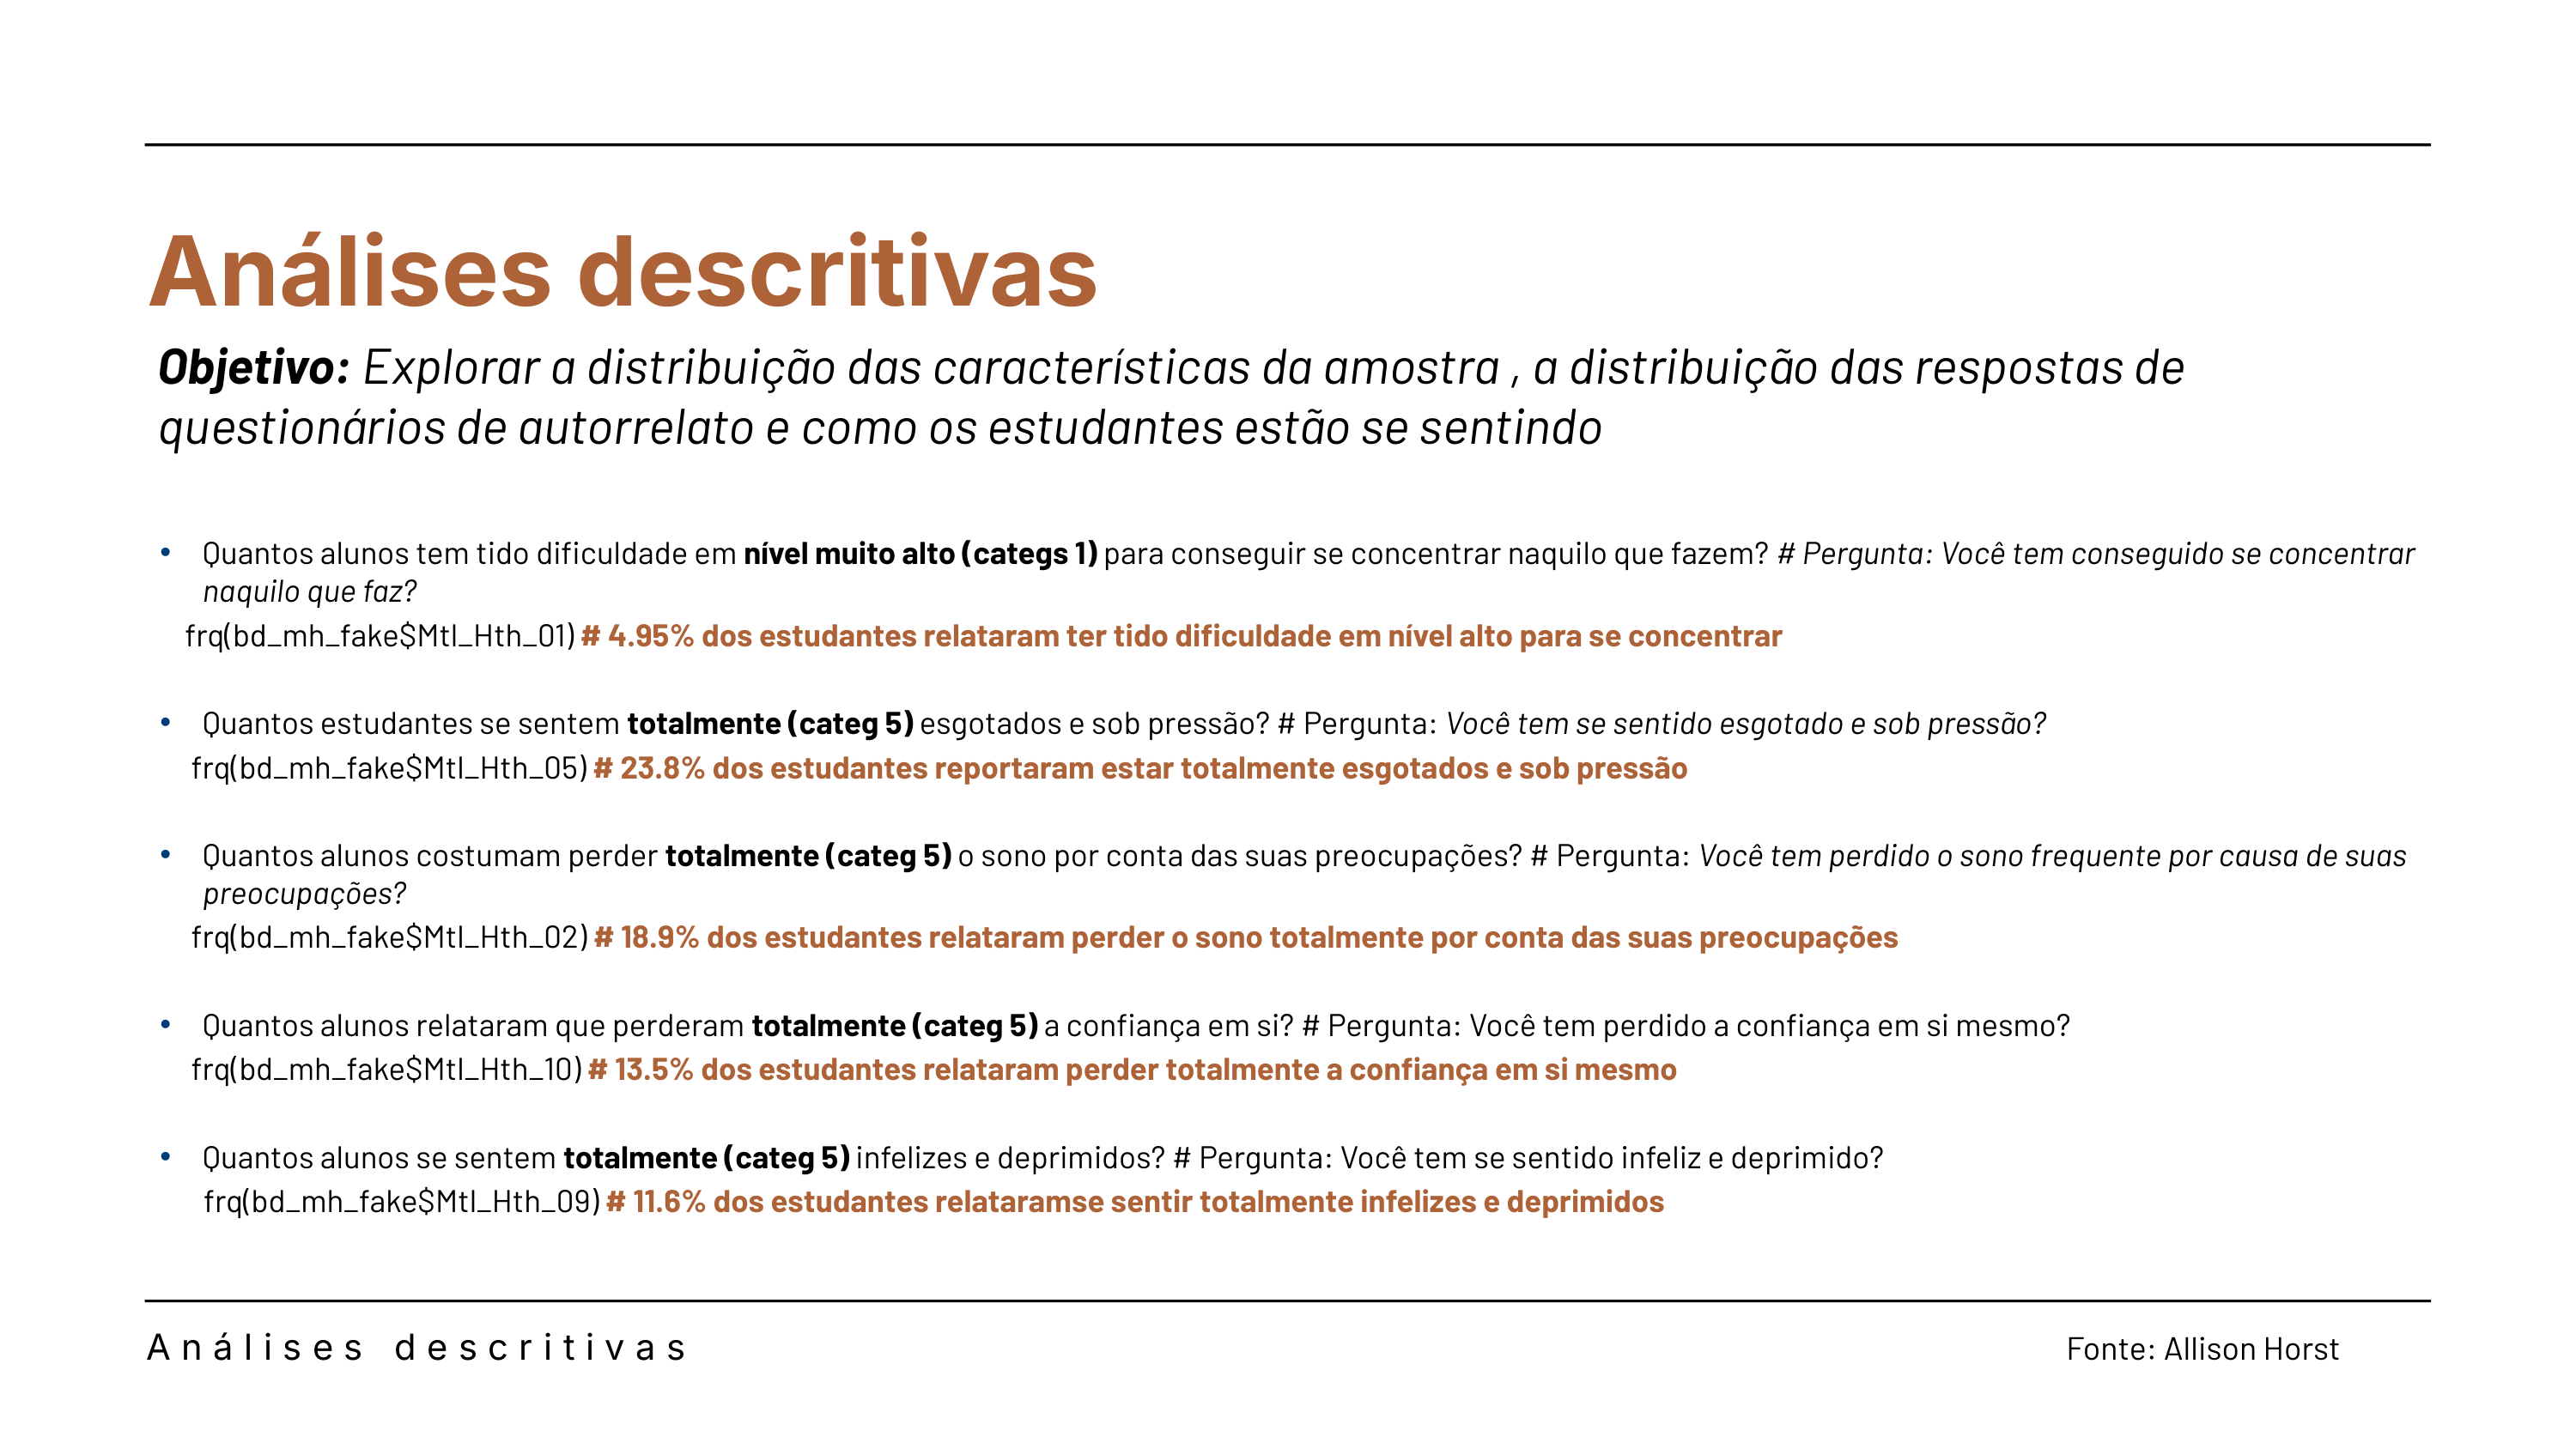

Análises descritivas
Objetivo: Explorar a distribuição das características da amostra , a distribuição das respostas de questionários de autorrelato e como os estudantes estão se sentindo
Quantos alunos tem tido dificuldade em nível muito alto (categs 1) para conseguir se concentrar naquilo que fazem? # Pergunta: Você tem conseguido se concentrar naquilo que faz?
    frq(bd_mh_fake$Mtl_Hth_01) # 4.95% dos estudantes relataram ter tido dificuldade em nível alto para se concentrar

Quantos estudantes se sentem totalmente (categ 5) esgotados e sob pressão? # Pergunta: Você tem se sentido esgotado e sob pressão?
     frq(bd_mh_fake$Mtl_Hth_05) # 23.8% dos estudantes reportaram estar totalmente esgotados e sob pressão

Quantos alunos costumam perder totalmente (categ 5) o sono por conta das suas preocupações? # Pergunta: Você tem perdido o sono frequente por causa de suas preocupações?
     frq(bd_mh_fake$Mtl_Hth_02) # 18.9% dos estudantes relataram perder o sono totalmente por conta das suas preocupações

Quantos alunos relataram que perderam totalmente (categ 5) a confiança em si? # Pergunta: Você tem perdido a confiança em si mesmo?
     frq(bd_mh_fake$Mtl_Hth_10) # 13.5% dos estudantes relataram perder totalmente a confiança em si mesmo

Quantos alunos se sentem totalmente (categ 5) infelizes e deprimidos? # Pergunta: Você tem se sentido infeliz e deprimido?
       frq(bd_mh_fake$Mtl_Hth_09) # 11.6% dos estudantes relataramse sentir totalmente infelizes e deprimidos

Análises descritivas
Fonte: Allison Horst